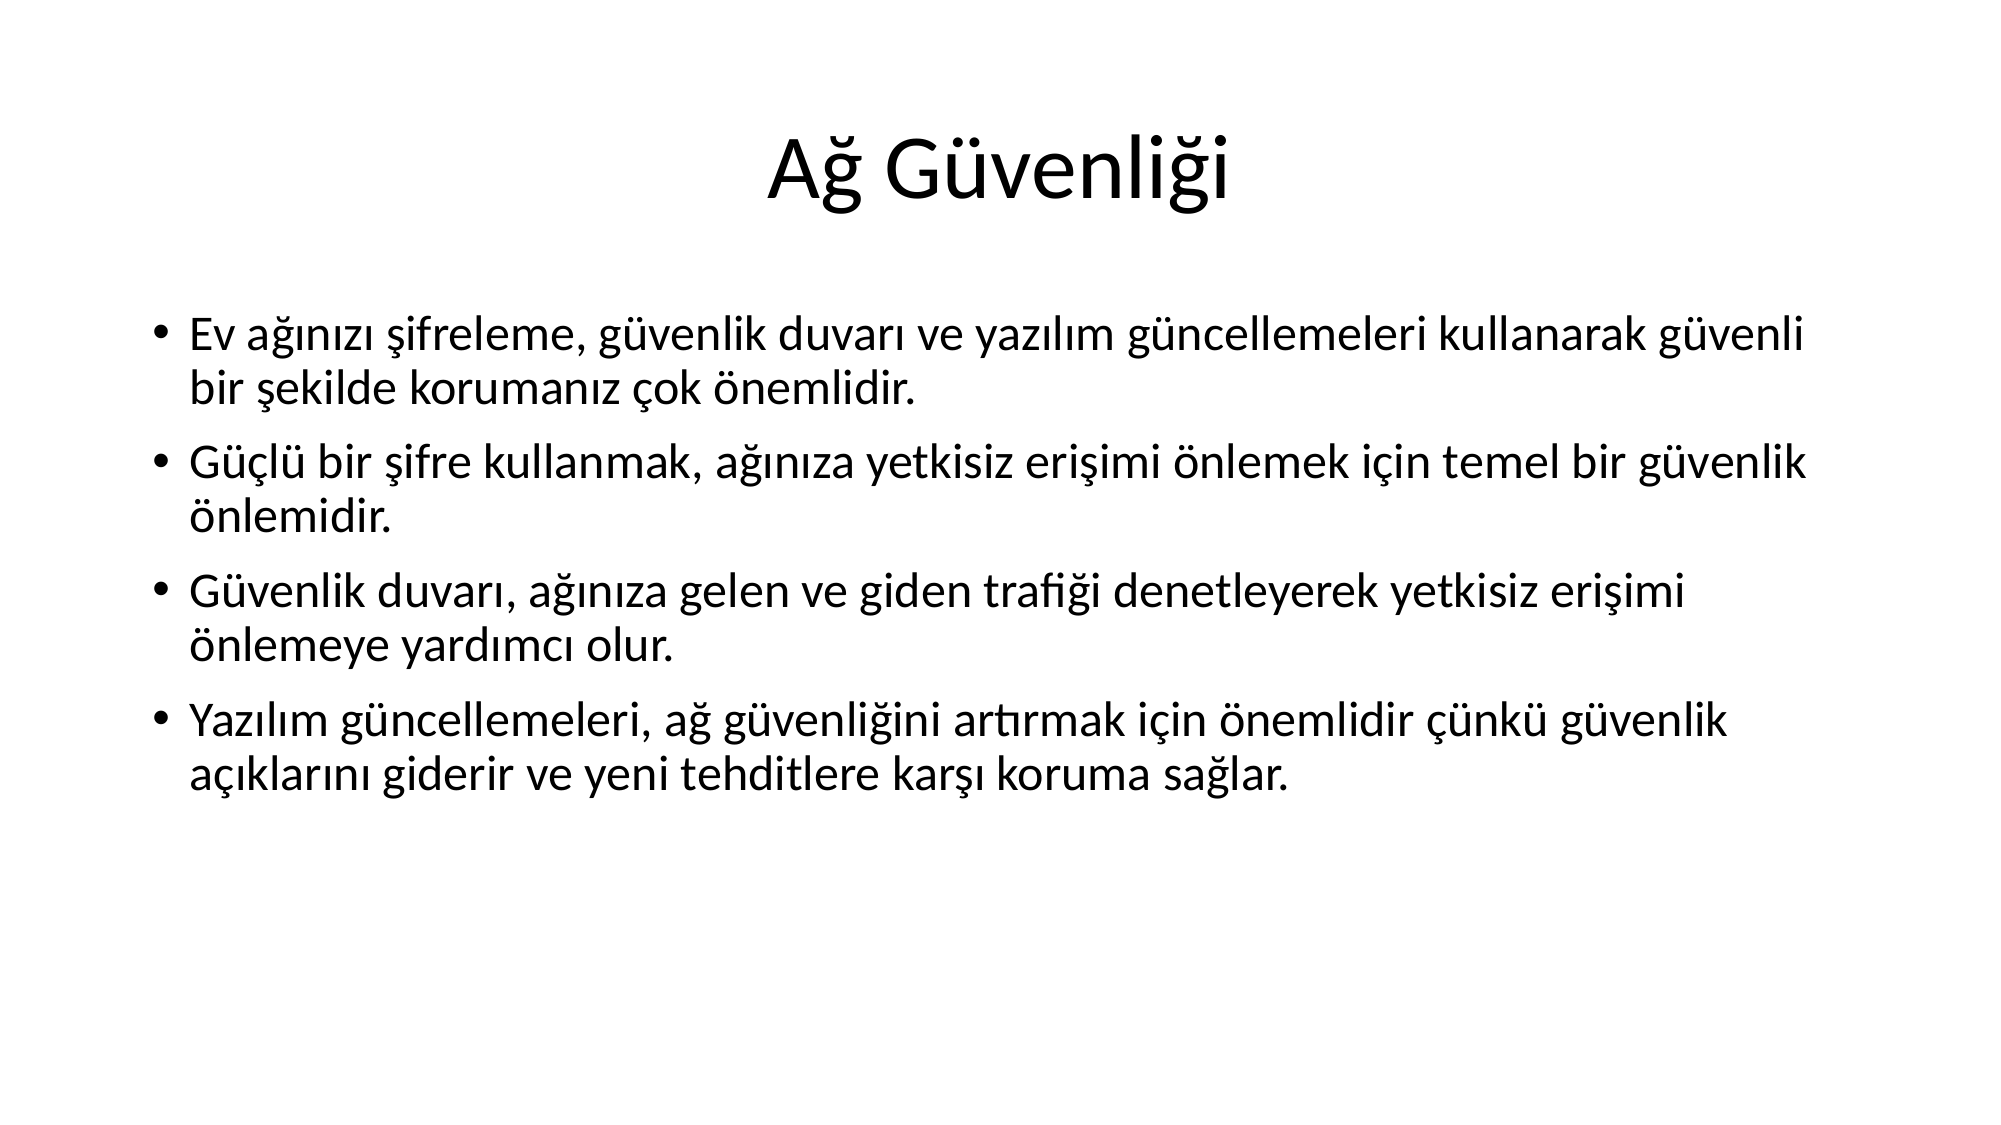

# Ağ Güvenliği
Ev ağınızı şifreleme, güvenlik duvarı ve yazılım güncellemeleri kullanarak güvenli bir şekilde korumanız çok önemlidir.
Güçlü bir şifre kullanmak, ağınıza yetkisiz erişimi önlemek için temel bir güvenlik önlemidir.
Güvenlik duvarı, ağınıza gelen ve giden trafiği denetleyerek yetkisiz erişimi önlemeye yardımcı olur.
Yazılım güncellemeleri, ağ güvenliğini artırmak için önemlidir çünkü güvenlik açıklarını giderir ve yeni tehditlere karşı koruma sağlar.